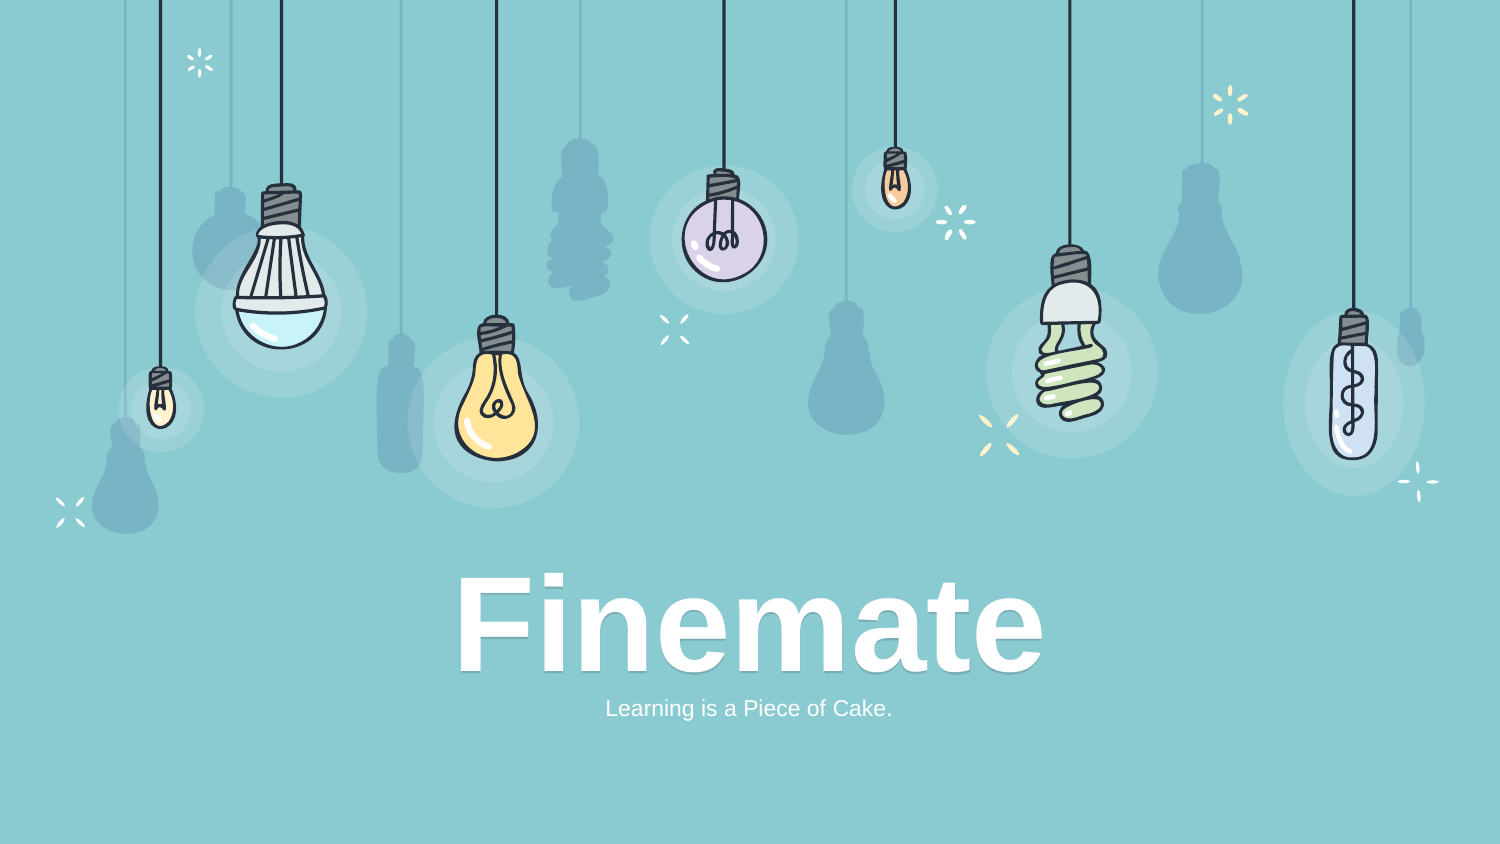

# Finemate
Learning is a Piece of Cake.